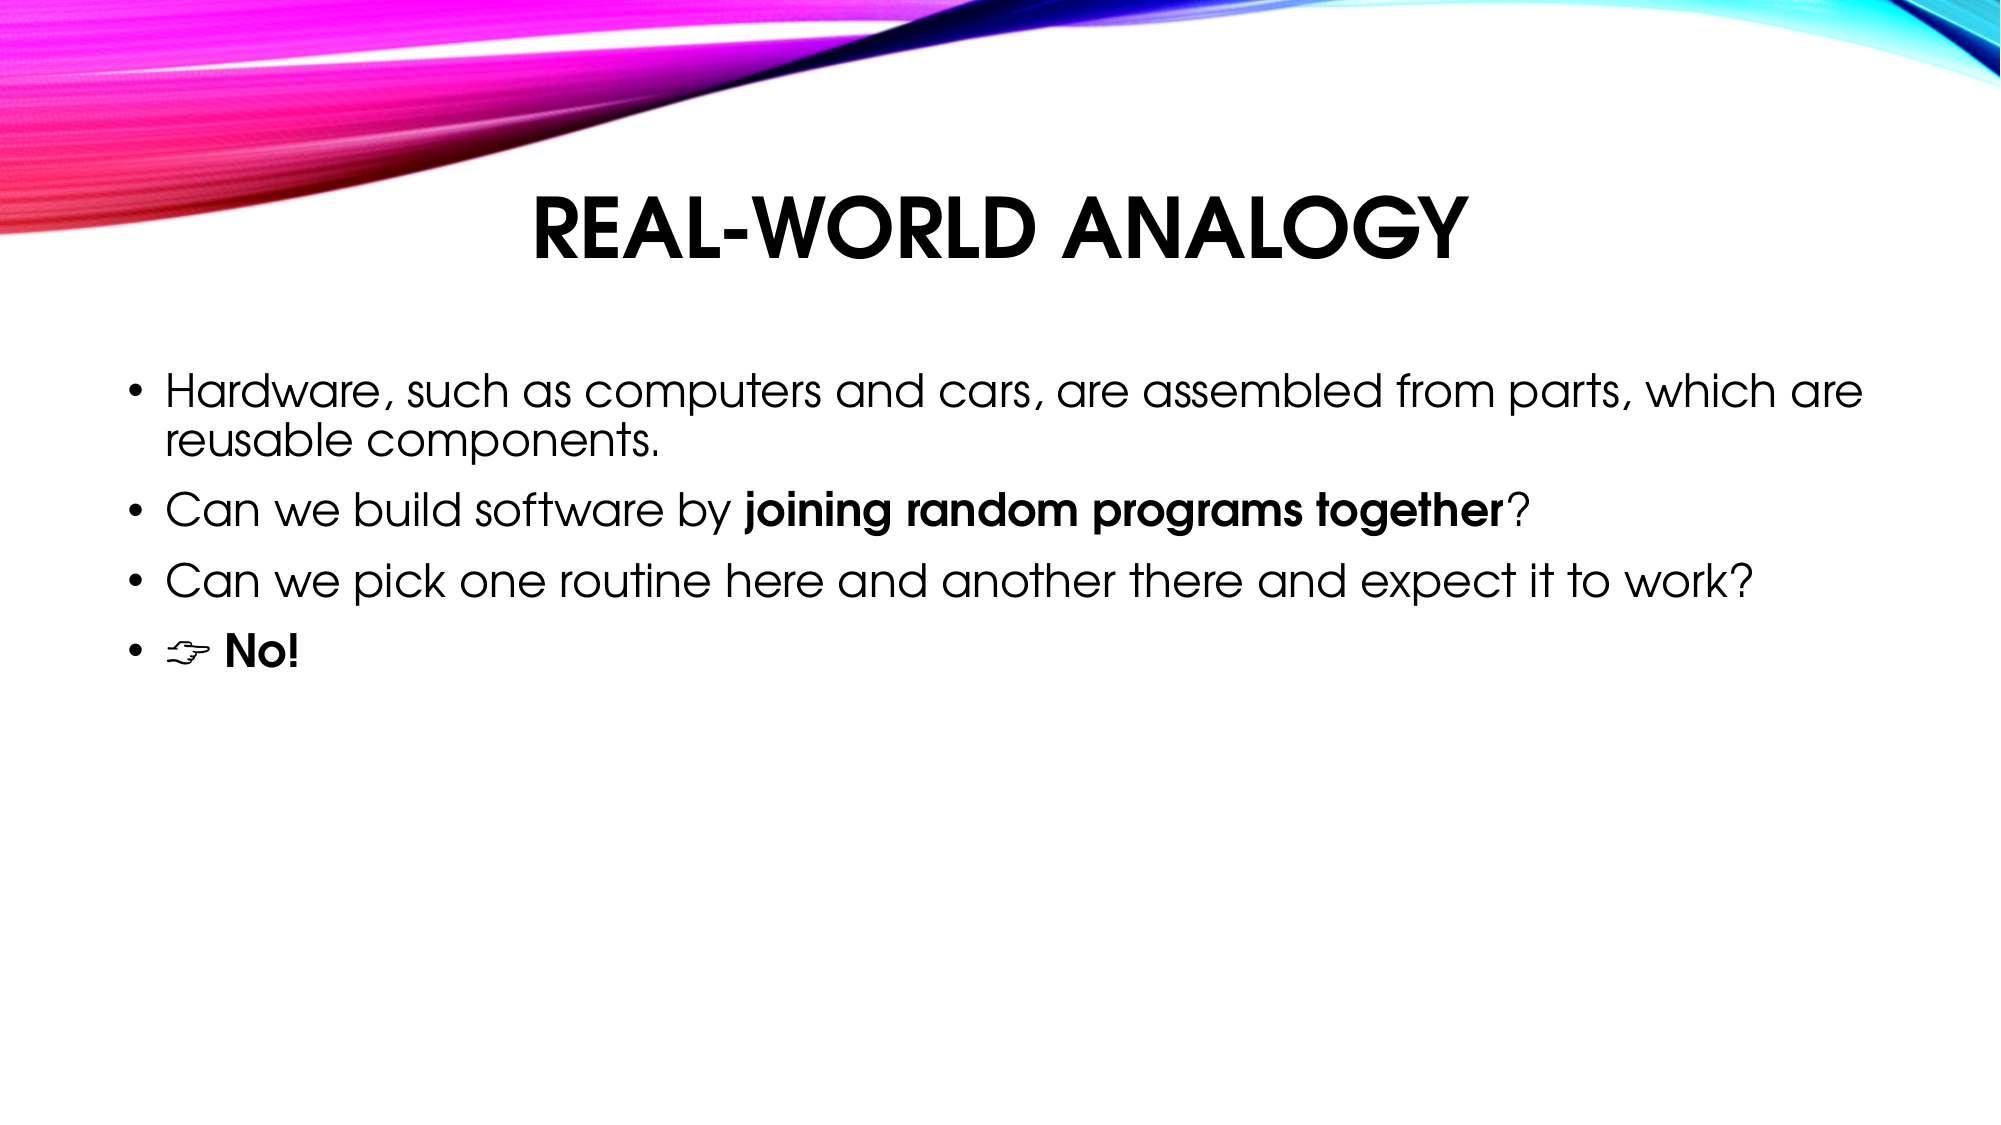

# Real-World Analogy
Hardware, such as computers and cars, are assembled from parts, which are reusable components.
Can we build software by joining random programs together?
Can we pick one routine here and another there and expect it to work?
👉 No!